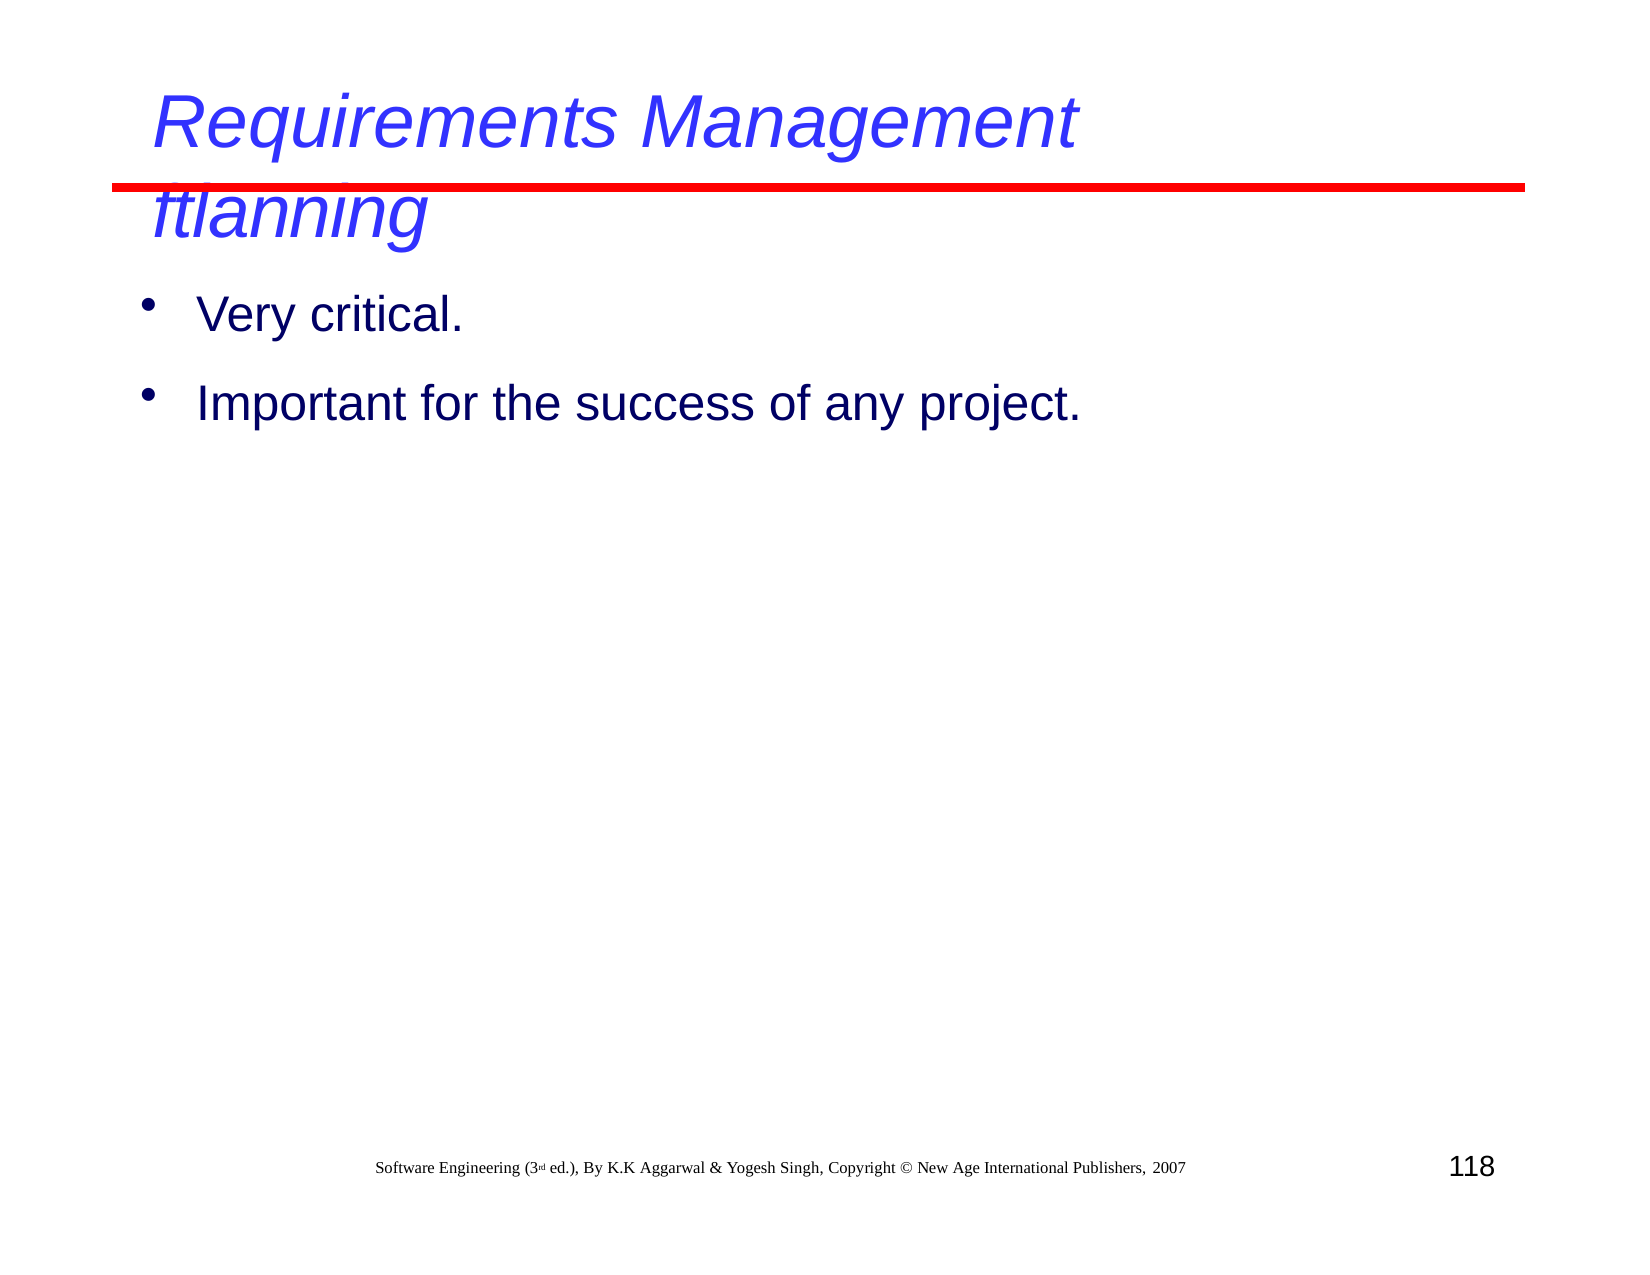

# Requirements Management ftlanning

Very critical.
Important for the success of any project.
118
Software Engineering (3rd  ed.), By K.K Aggarwal & Yogesh Singh, Copyright © New Age International Publishers, 2007